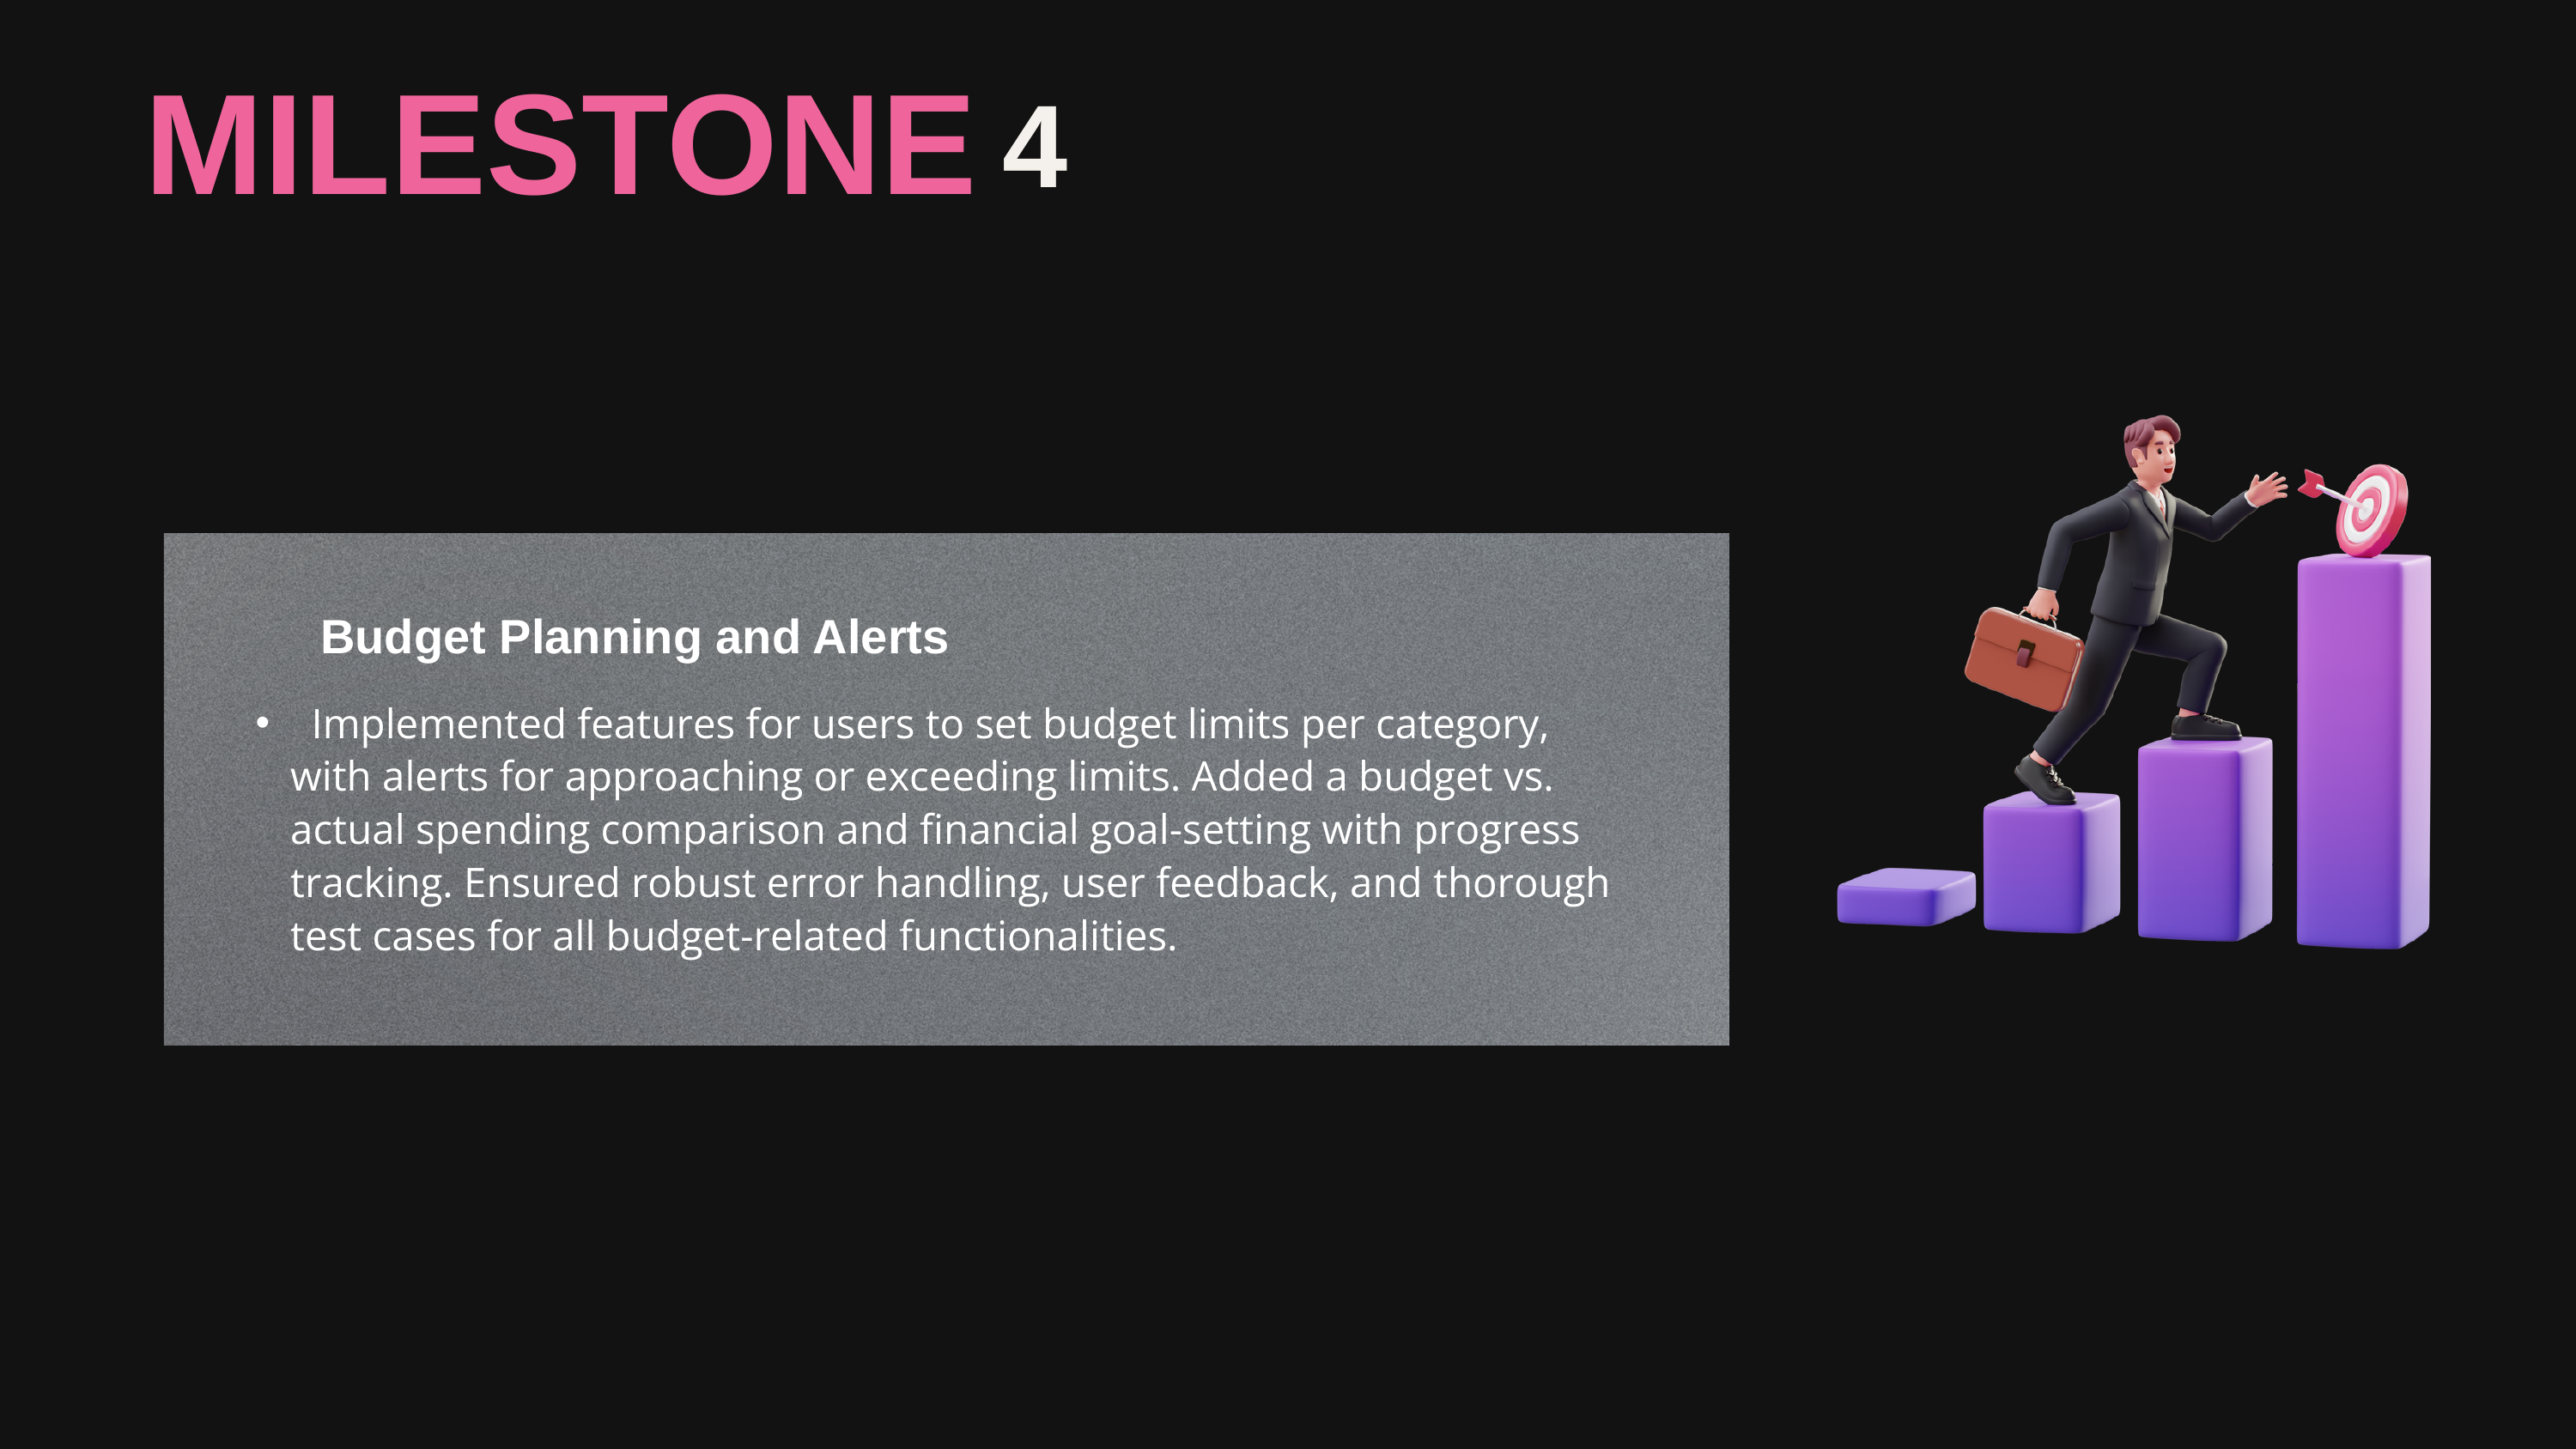

MILESTONE
4

Budget Planning and Alerts

  Implemented features for users to set budget limits per category, with alerts for approaching or exceeding limits. Added a budget vs. actual spending comparison and financial goal-setting with progress tracking. Ensured robust error handling, user feedback, and thorough test cases for all budget-related functionalities.